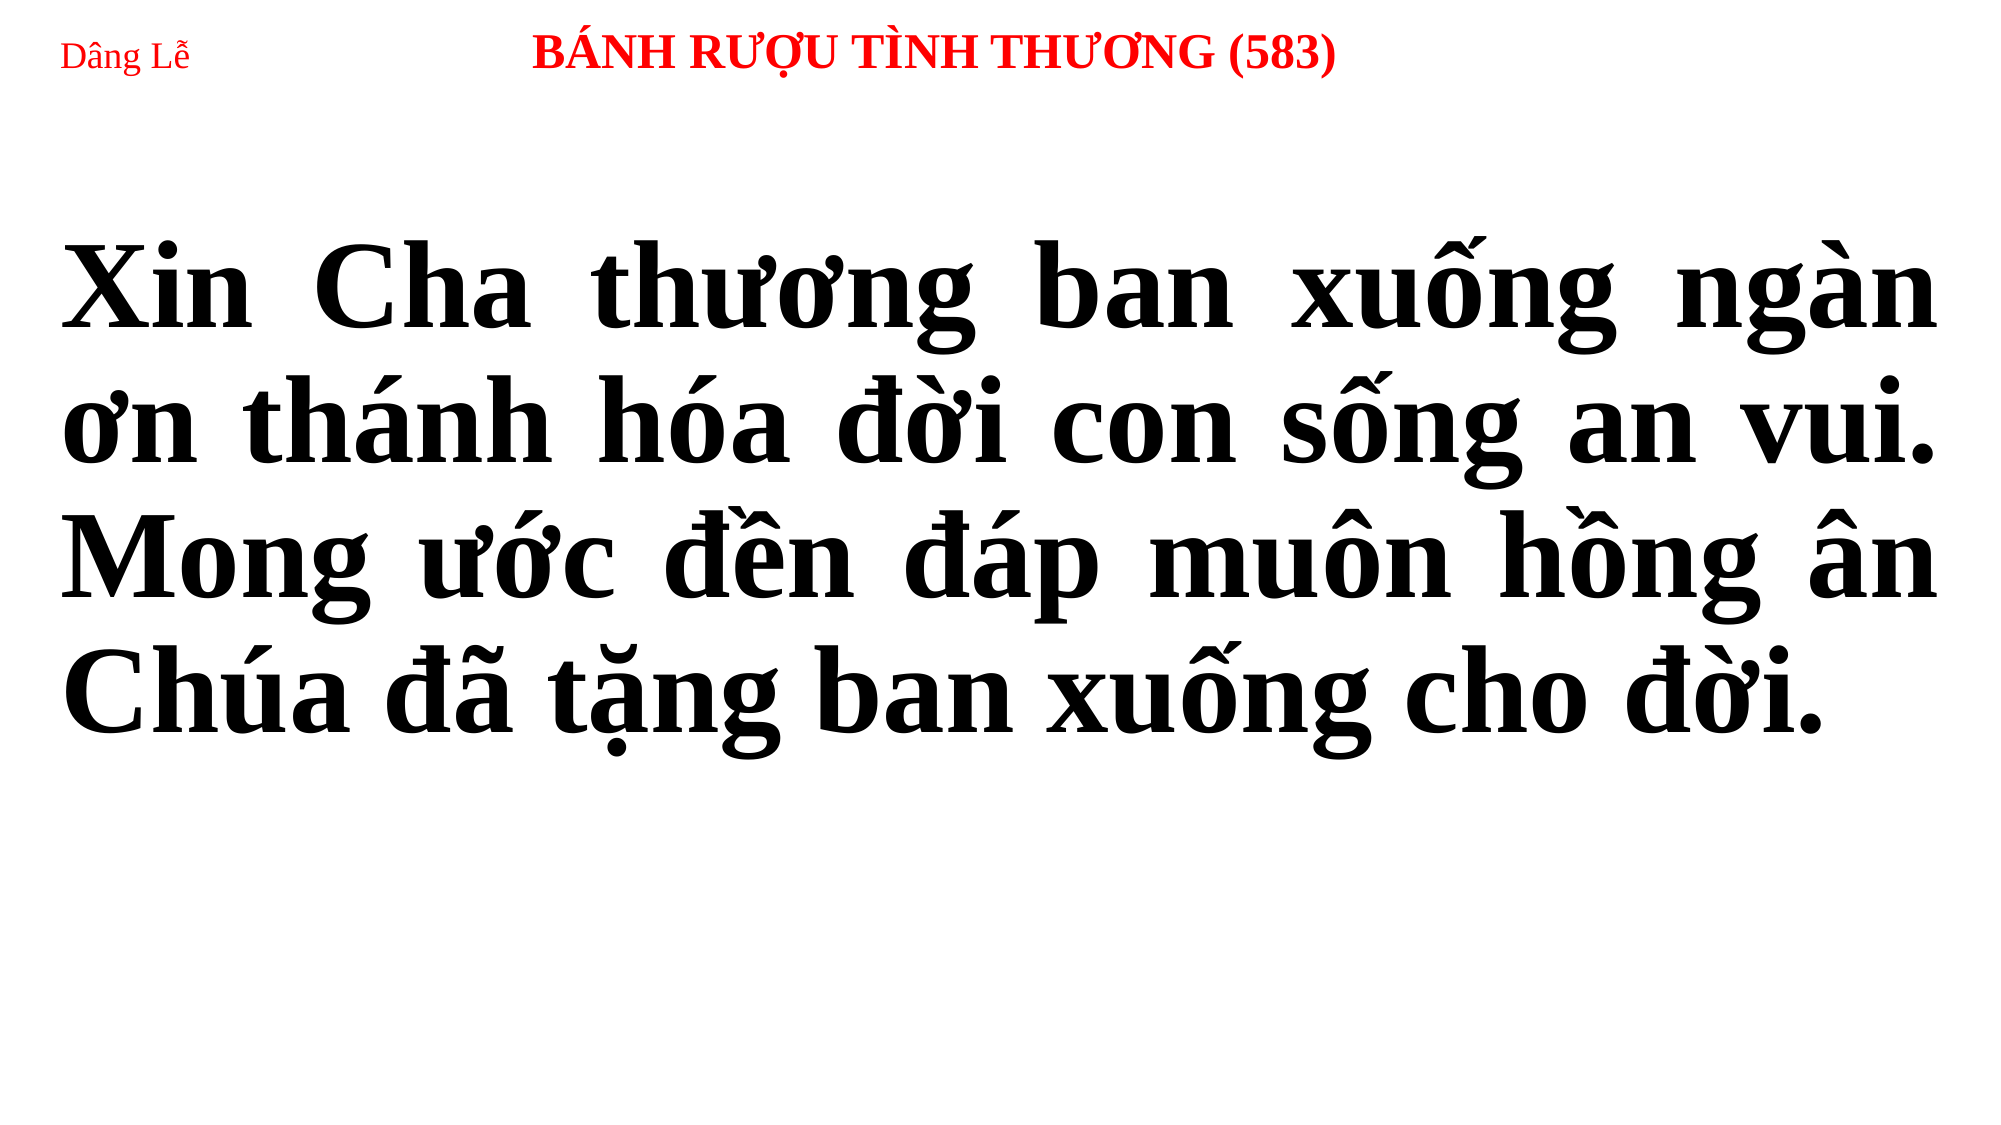

# Dâng Lễ                                    BÁNH RƯỢU TÌNH THƯƠNG (583)
Xin Cha thương ban xuống ngàn ơn thánh hóa đời con sống an vui. Mong ước đền đáp muôn hồng ân Chúa đã tặng ban xuống cho đời.